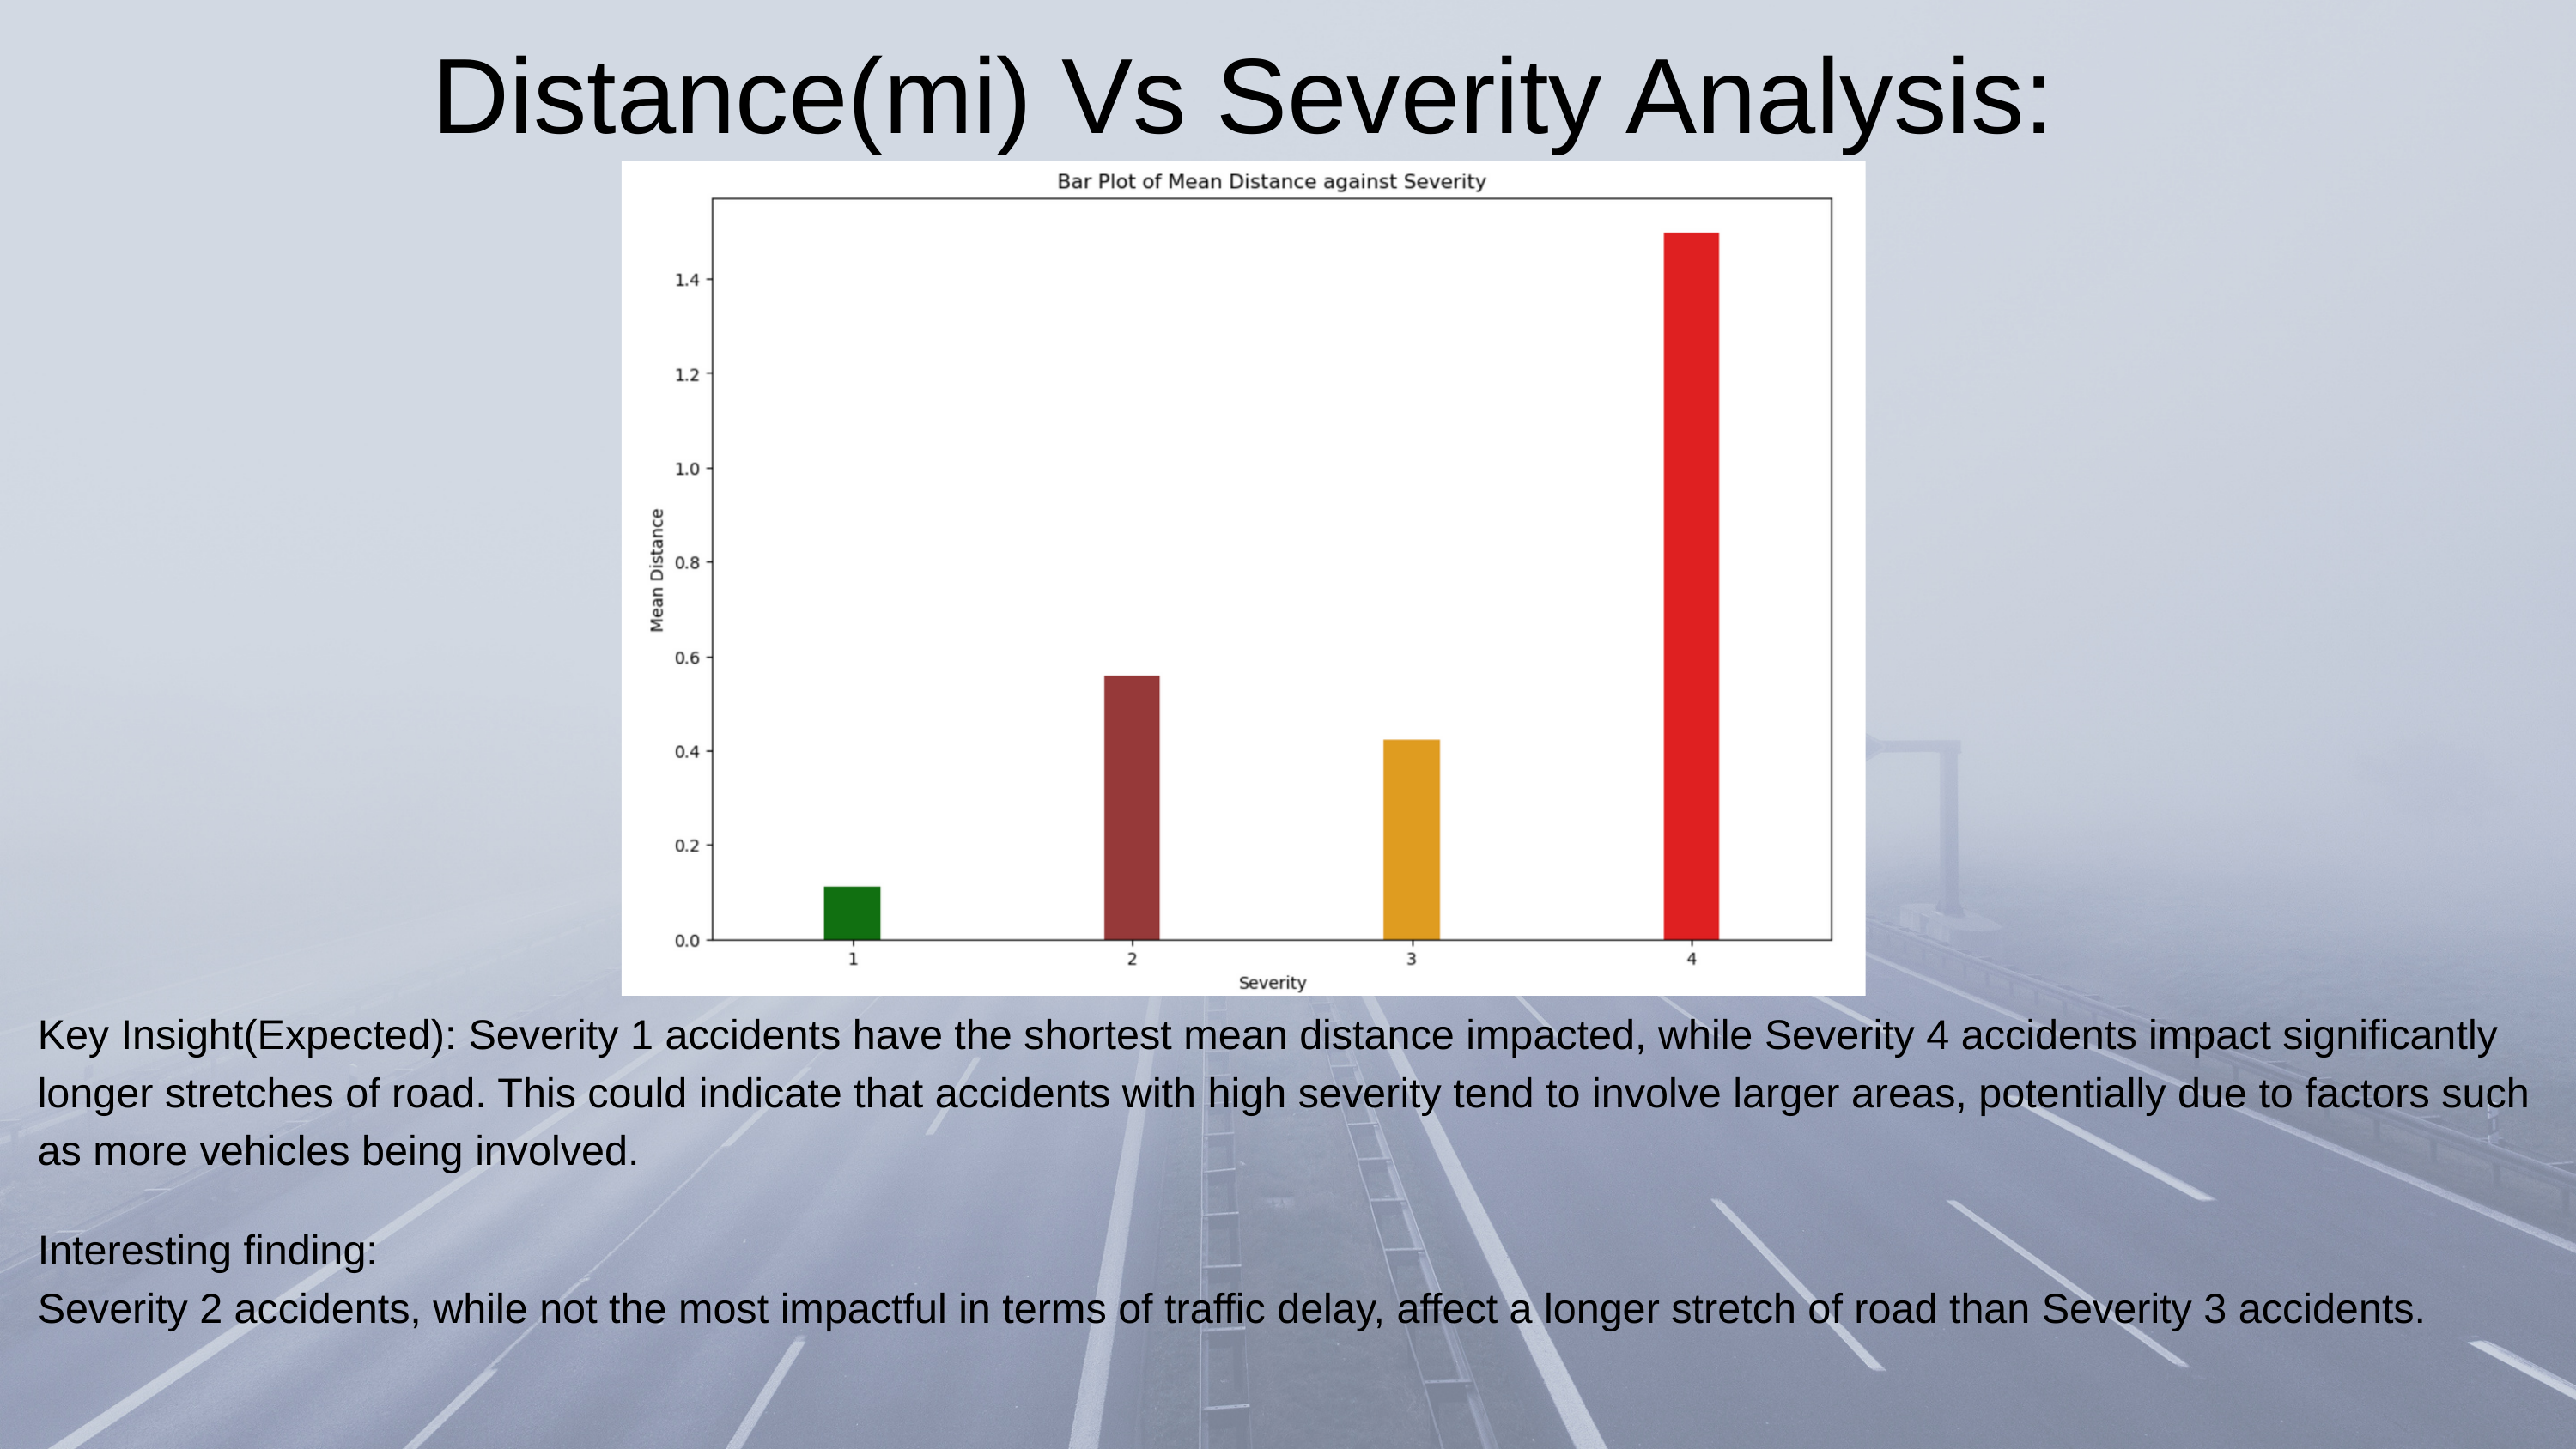

Distance(mi) Vs Severity Analysis:

Key Insight(Expected): Severity 1 accidents have the shortest mean distance impacted, while Severity 4 accidents impact significantly longer stretches of road. This could indicate that accidents with high severity tend to involve larger areas, potentially due to factors such as more vehicles being involved.
Interesting finding:
Severity 2 accidents, while not the most impactful in terms of traffic delay, affect a longer stretch of road than Severity 3 accidents.